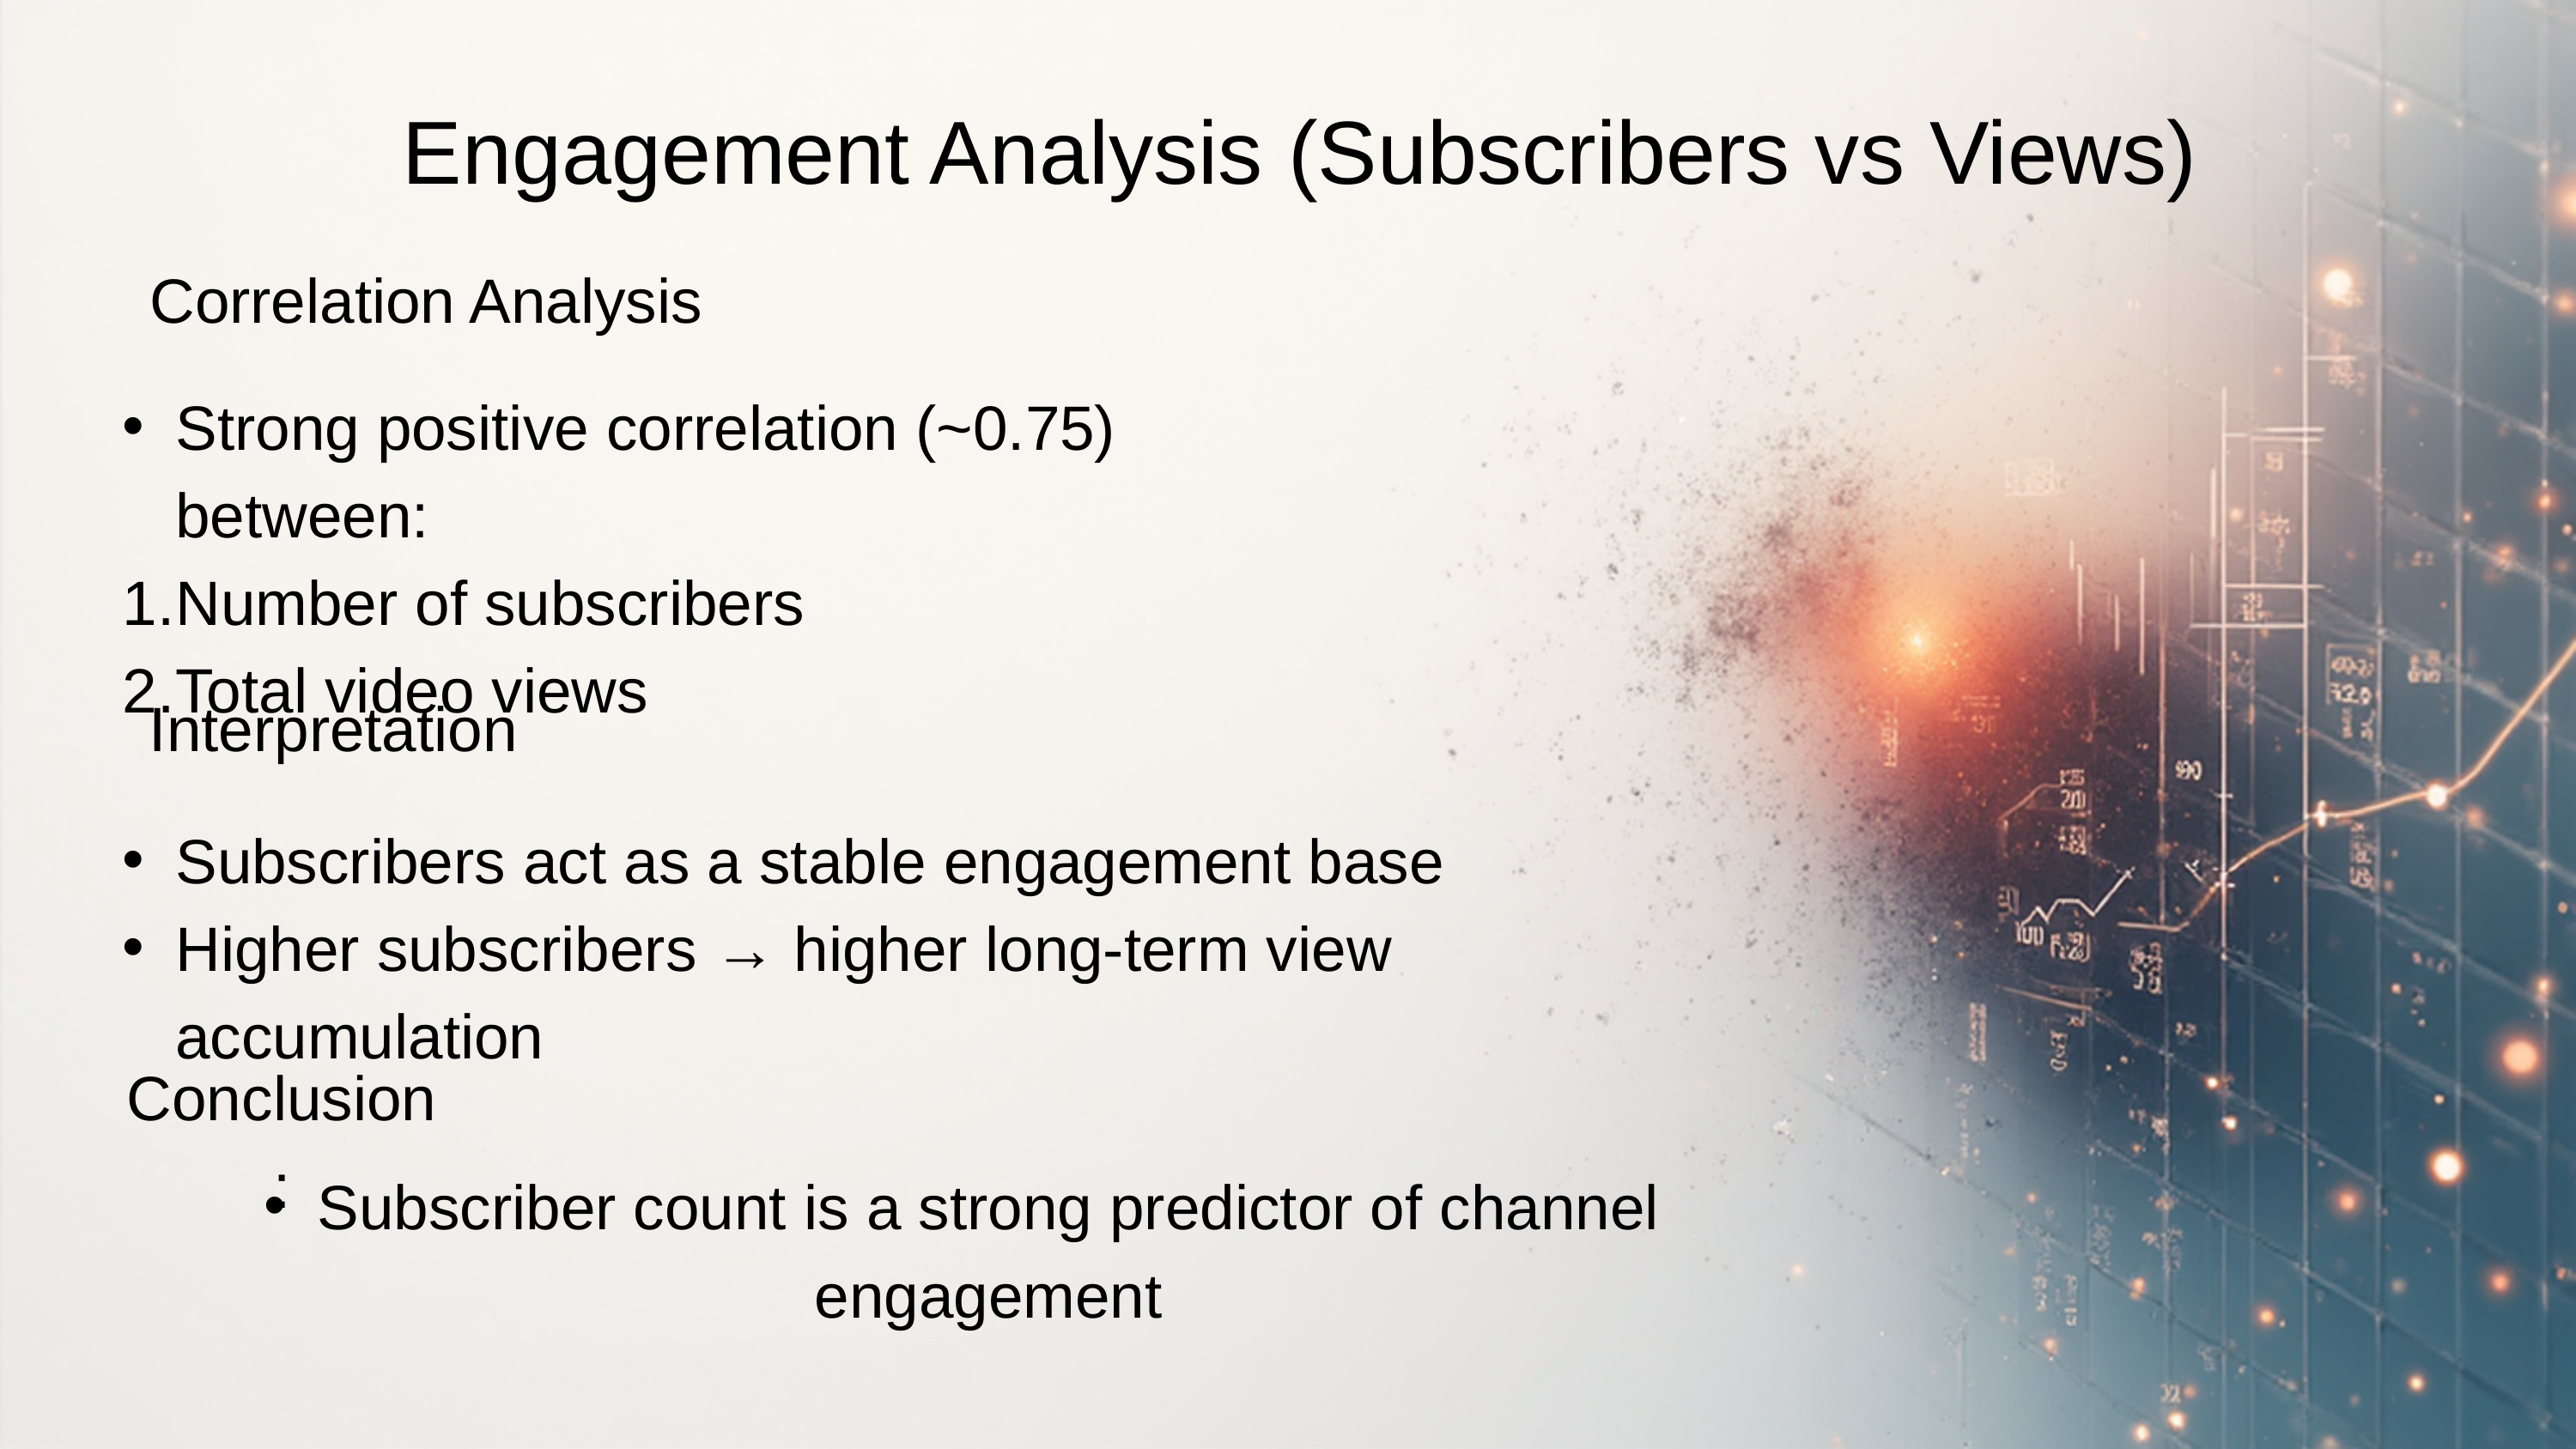

Engagement Analysis (Subscribers vs Views)
Correlation Analysis
Strong positive correlation (~0.75) between:
Number of subscribers
Total video views
Interpretation
Subscribers act as a stable engagement base
Higher subscribers → higher long-term view accumulation
Conclusion:
Subscriber count is a strong predictor of channel engagement